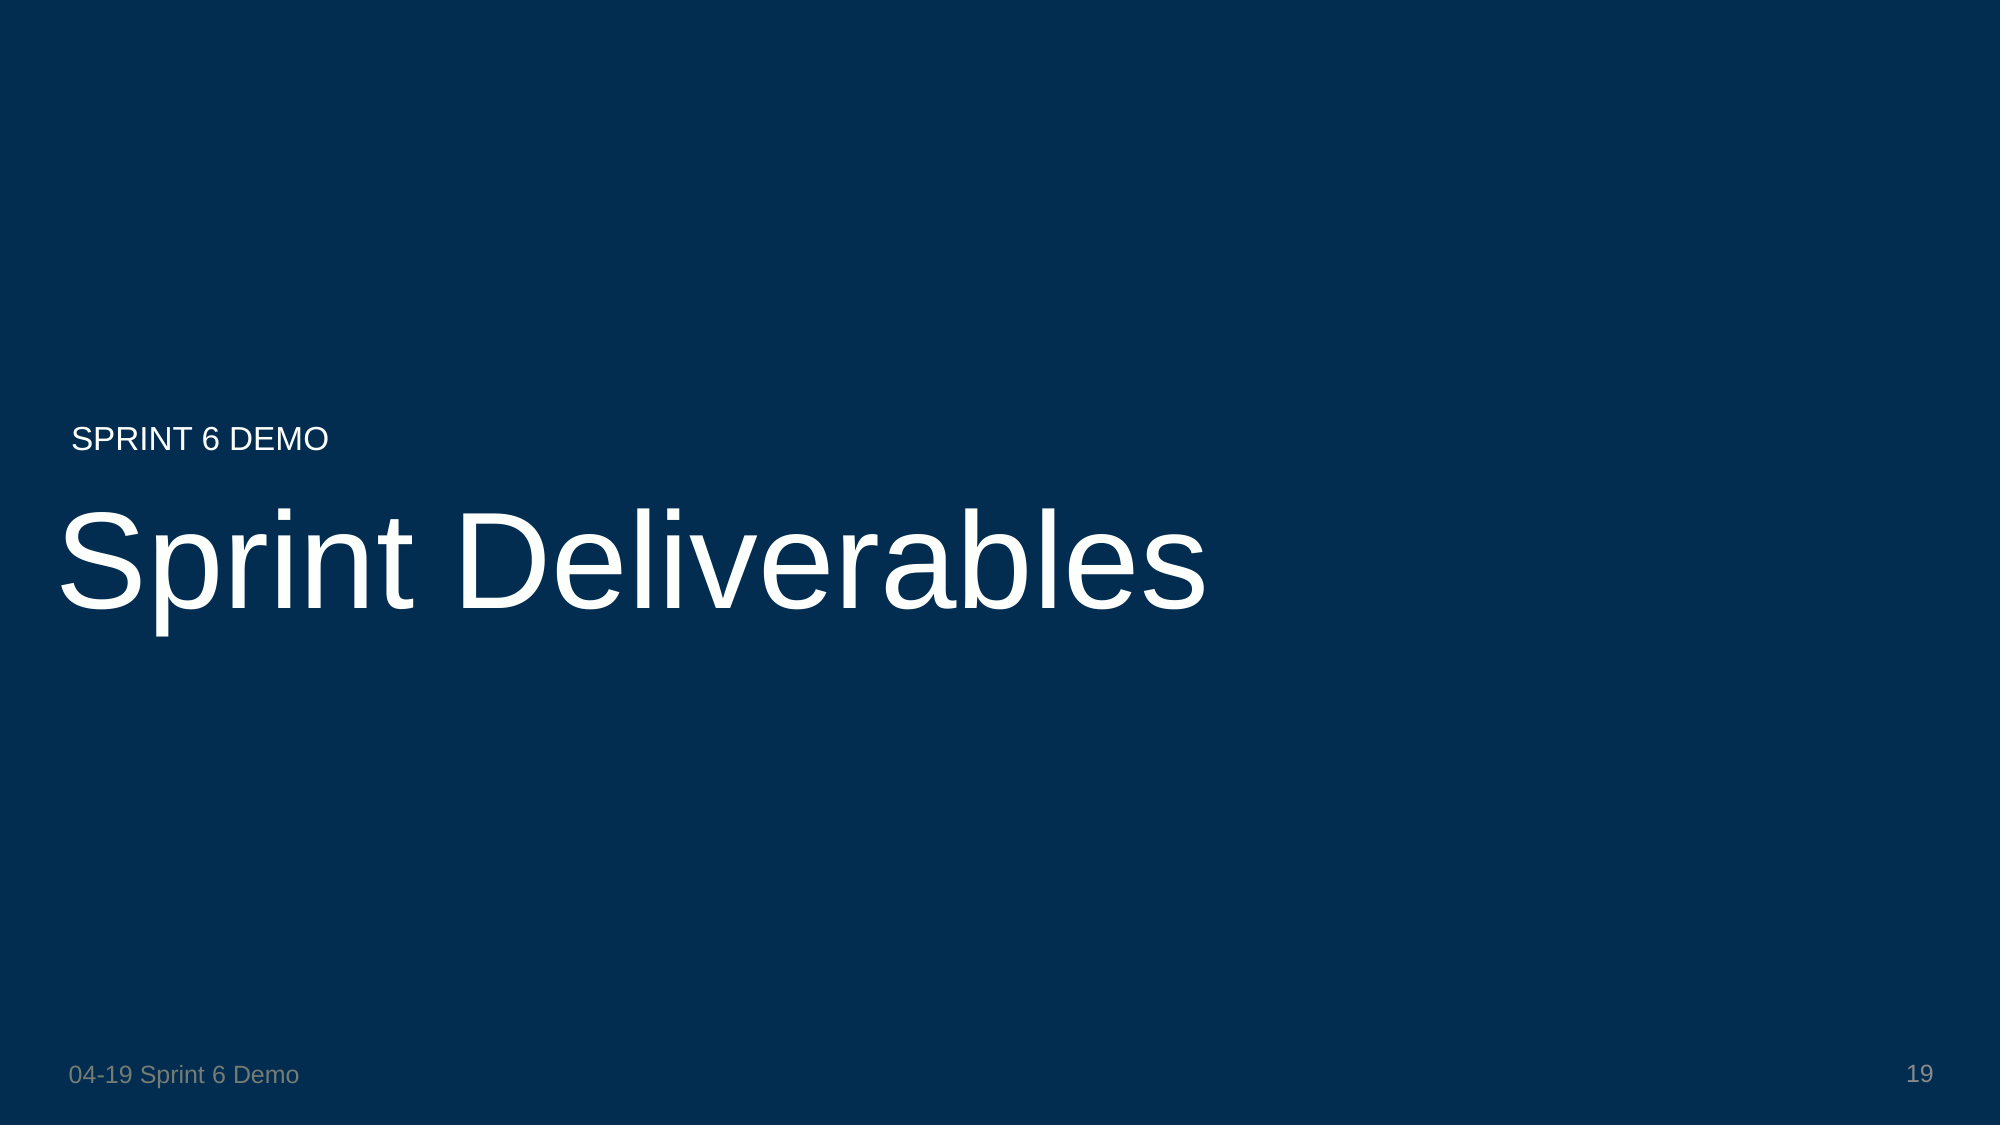

SPRINT 6 DEMO
# Sprint Deliverables
19
04-19 Sprint 6 Demo